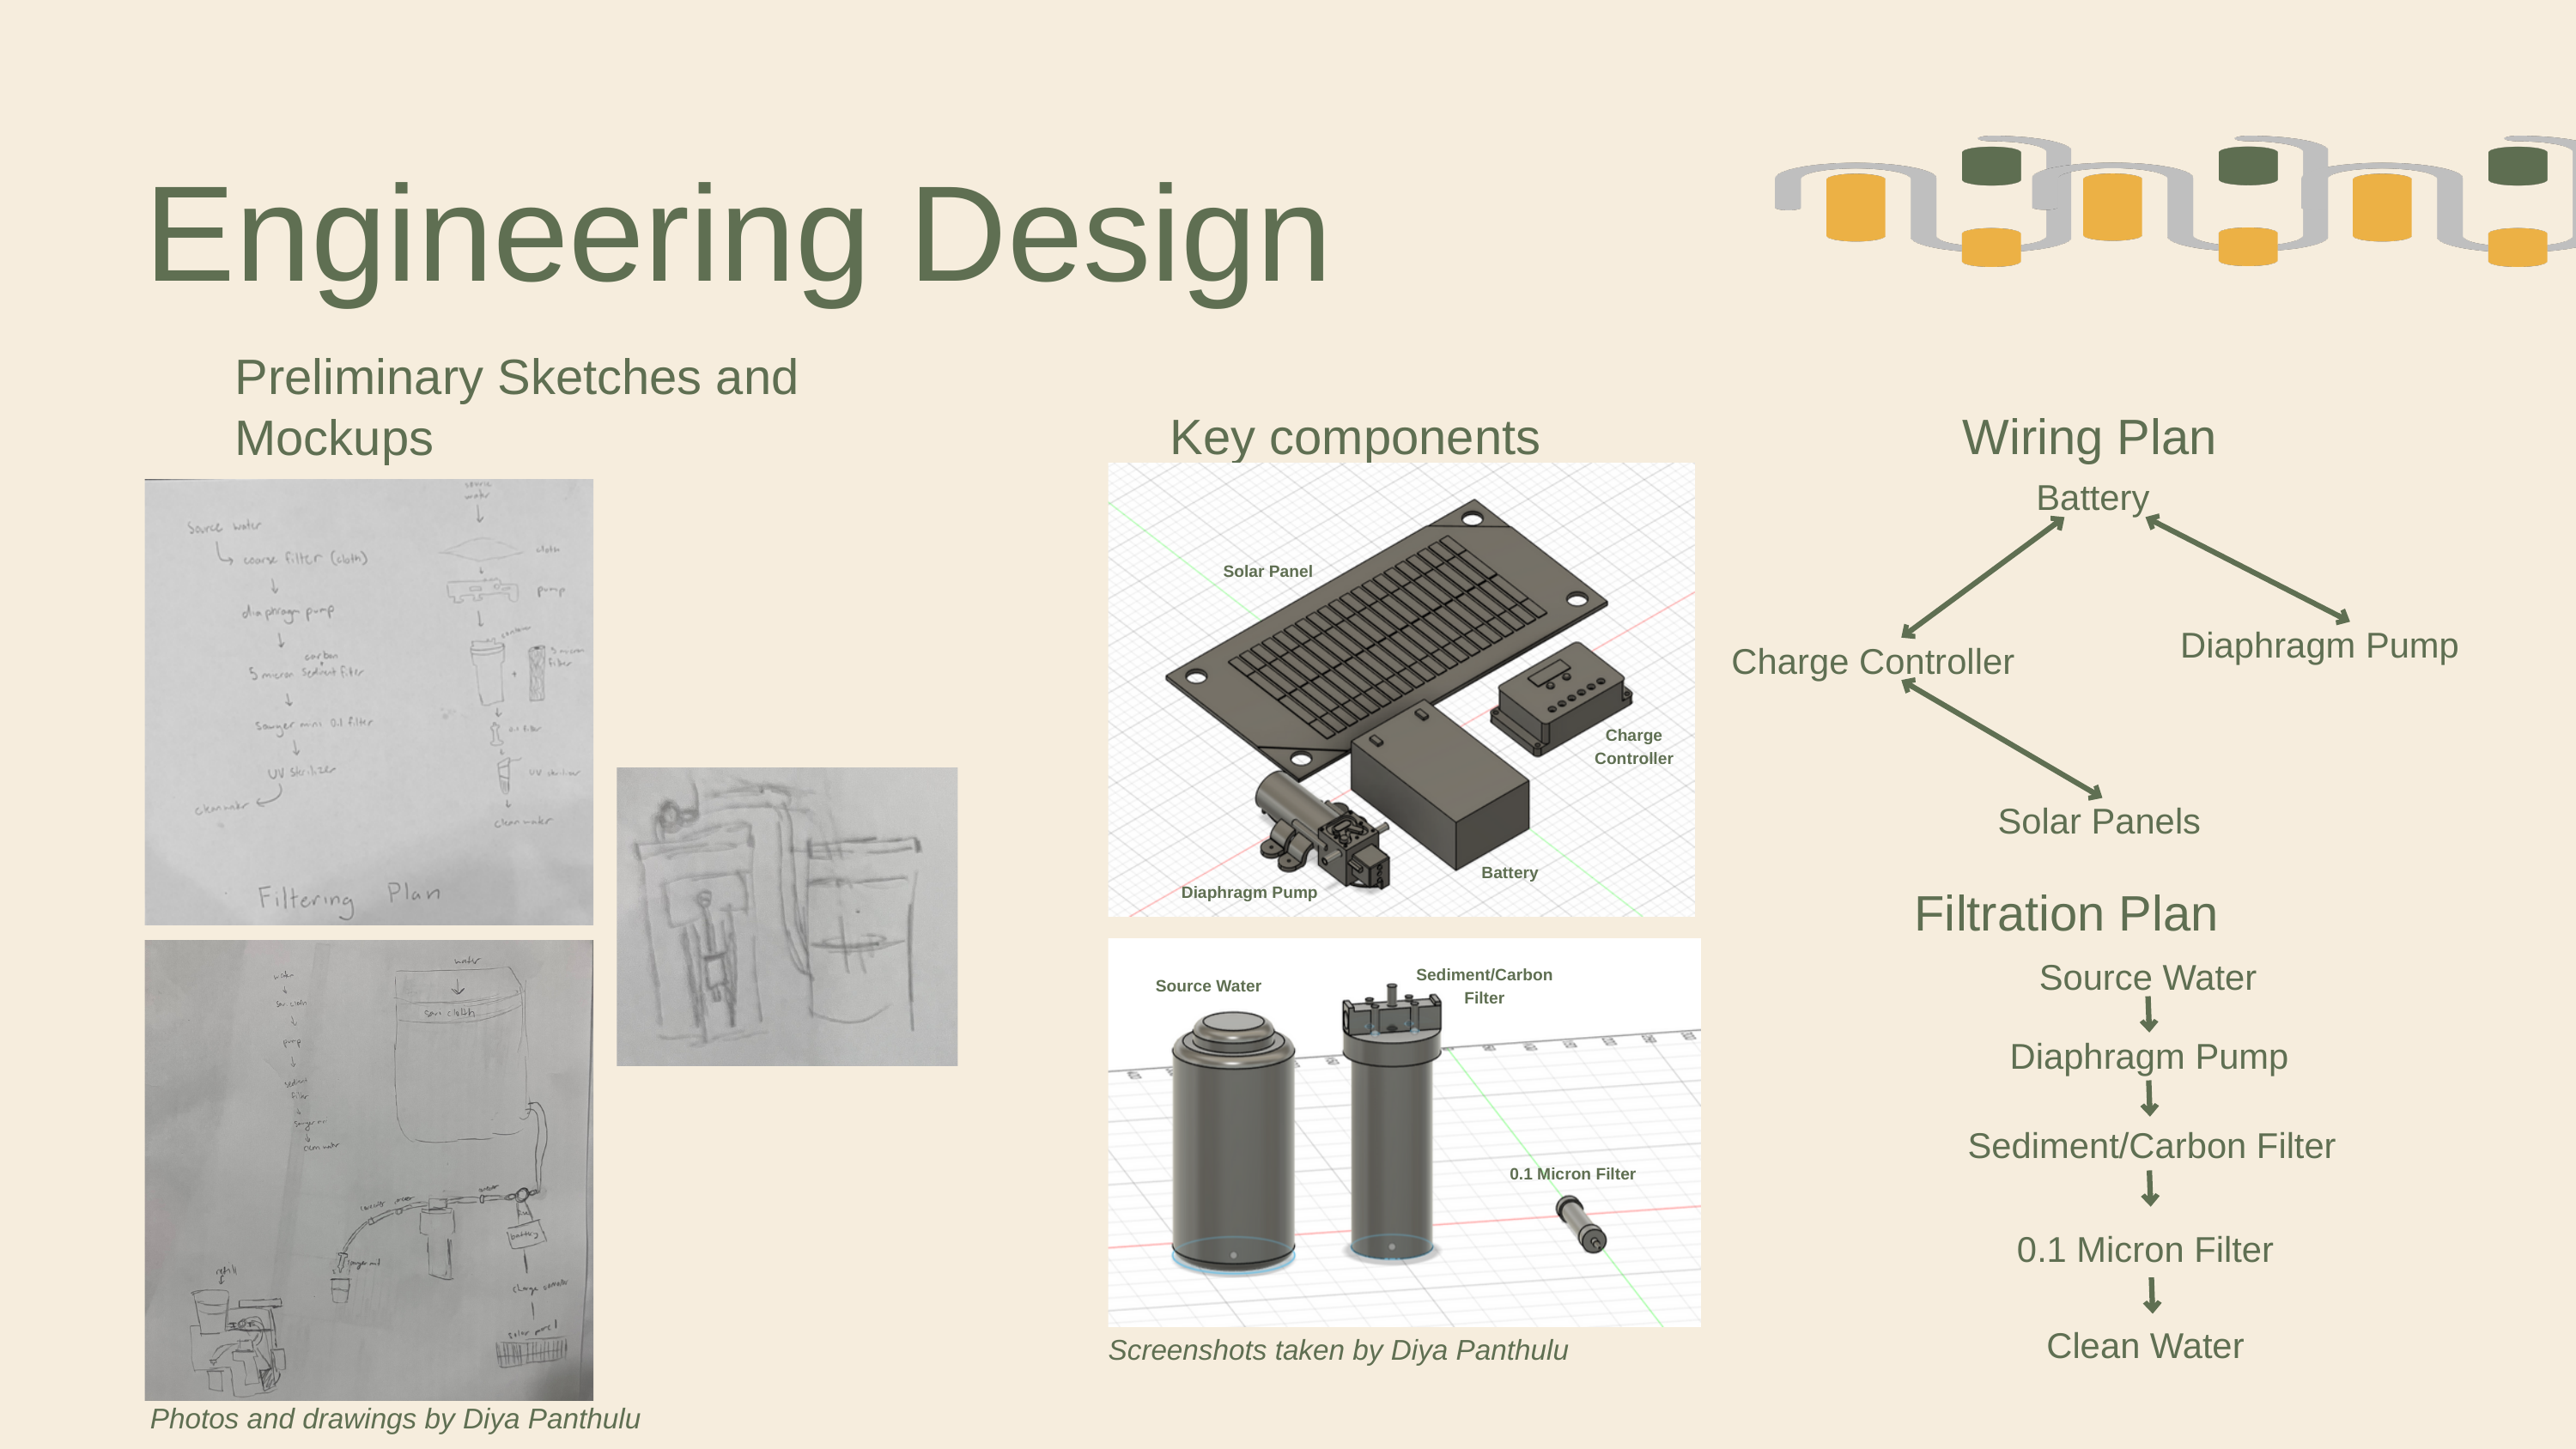

Engineering Design
Preliminary Sketches and Mockups
Key components
Wiring Plan

Battery

Solar Panel
Diaphragm Pump
Charge Controller

Charge Controller

Solar Panels
Battery
Diaphragm Pump
Filtration Plan

Source Water
Sediment/Carbon Filter
Source Water

Diaphragm Pump

Sediment/Carbon Filter
0.1 Micron Filter

0.1 Micron Filter

Clean Water
Screenshots taken by Diya Panthulu
Photos and drawings by Diya Panthulu